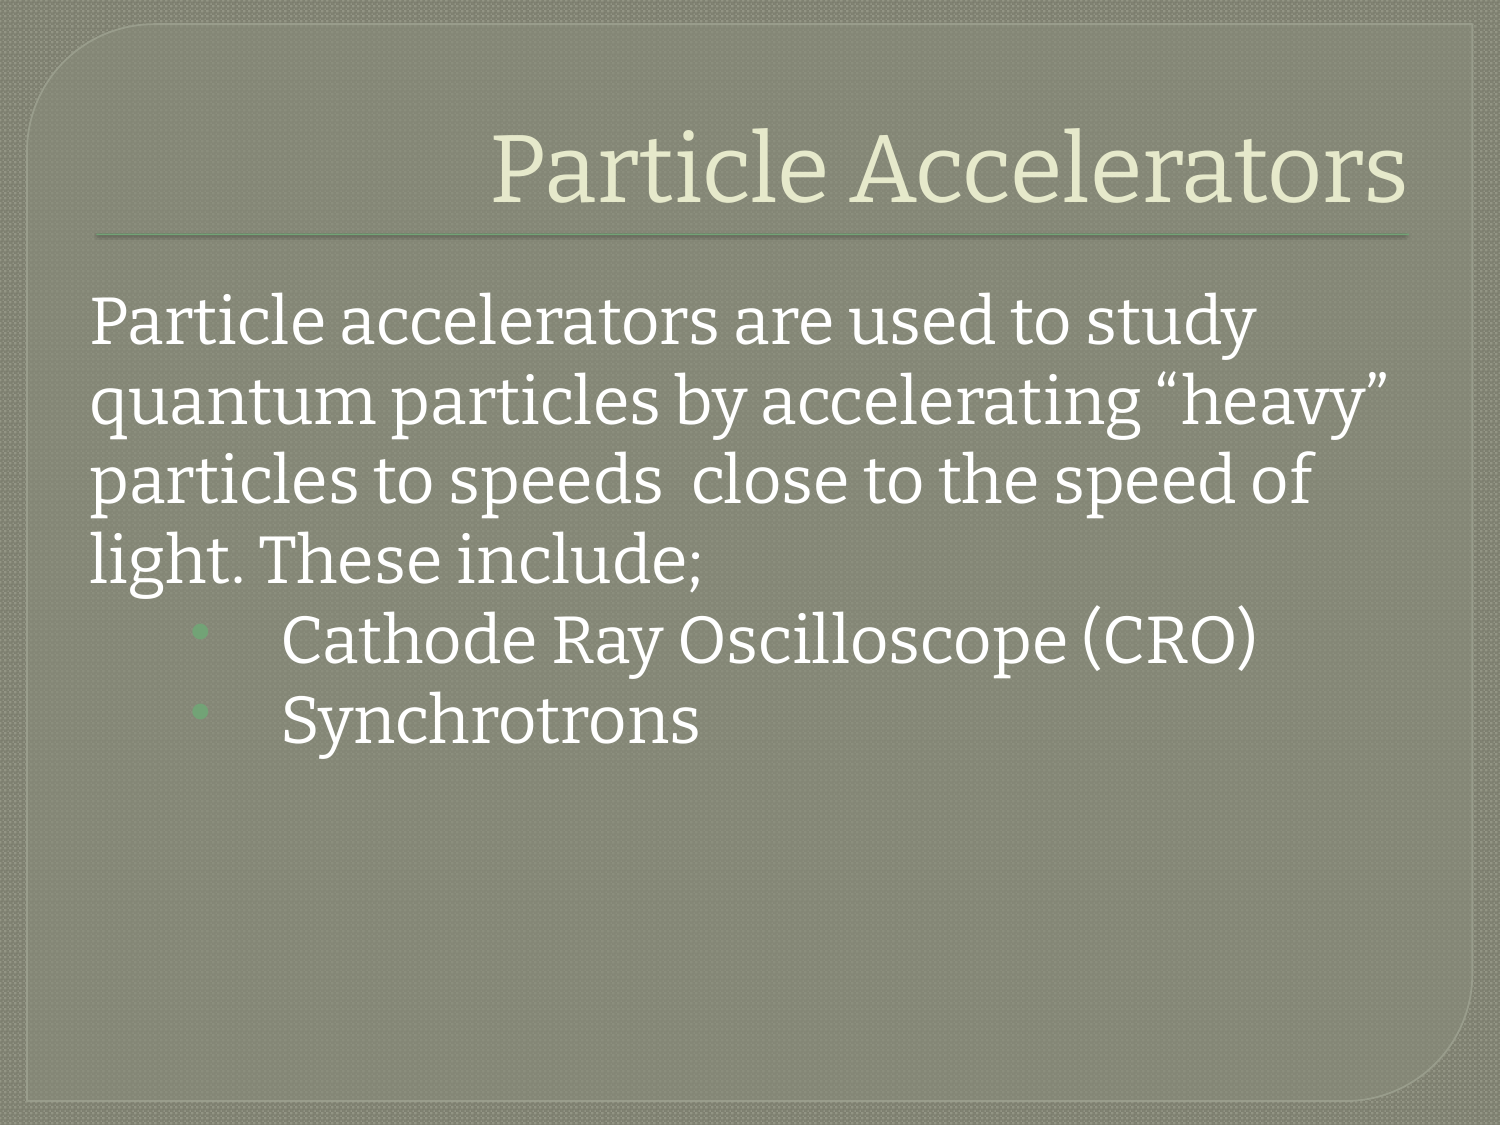

# Particle Accelerators
Particle accelerators are used to study quantum particles by accelerating “heavy” particles to speeds  close to the speed of light. These include;
Cathode Ray Oscilloscope (CRO)
Synchrotrons